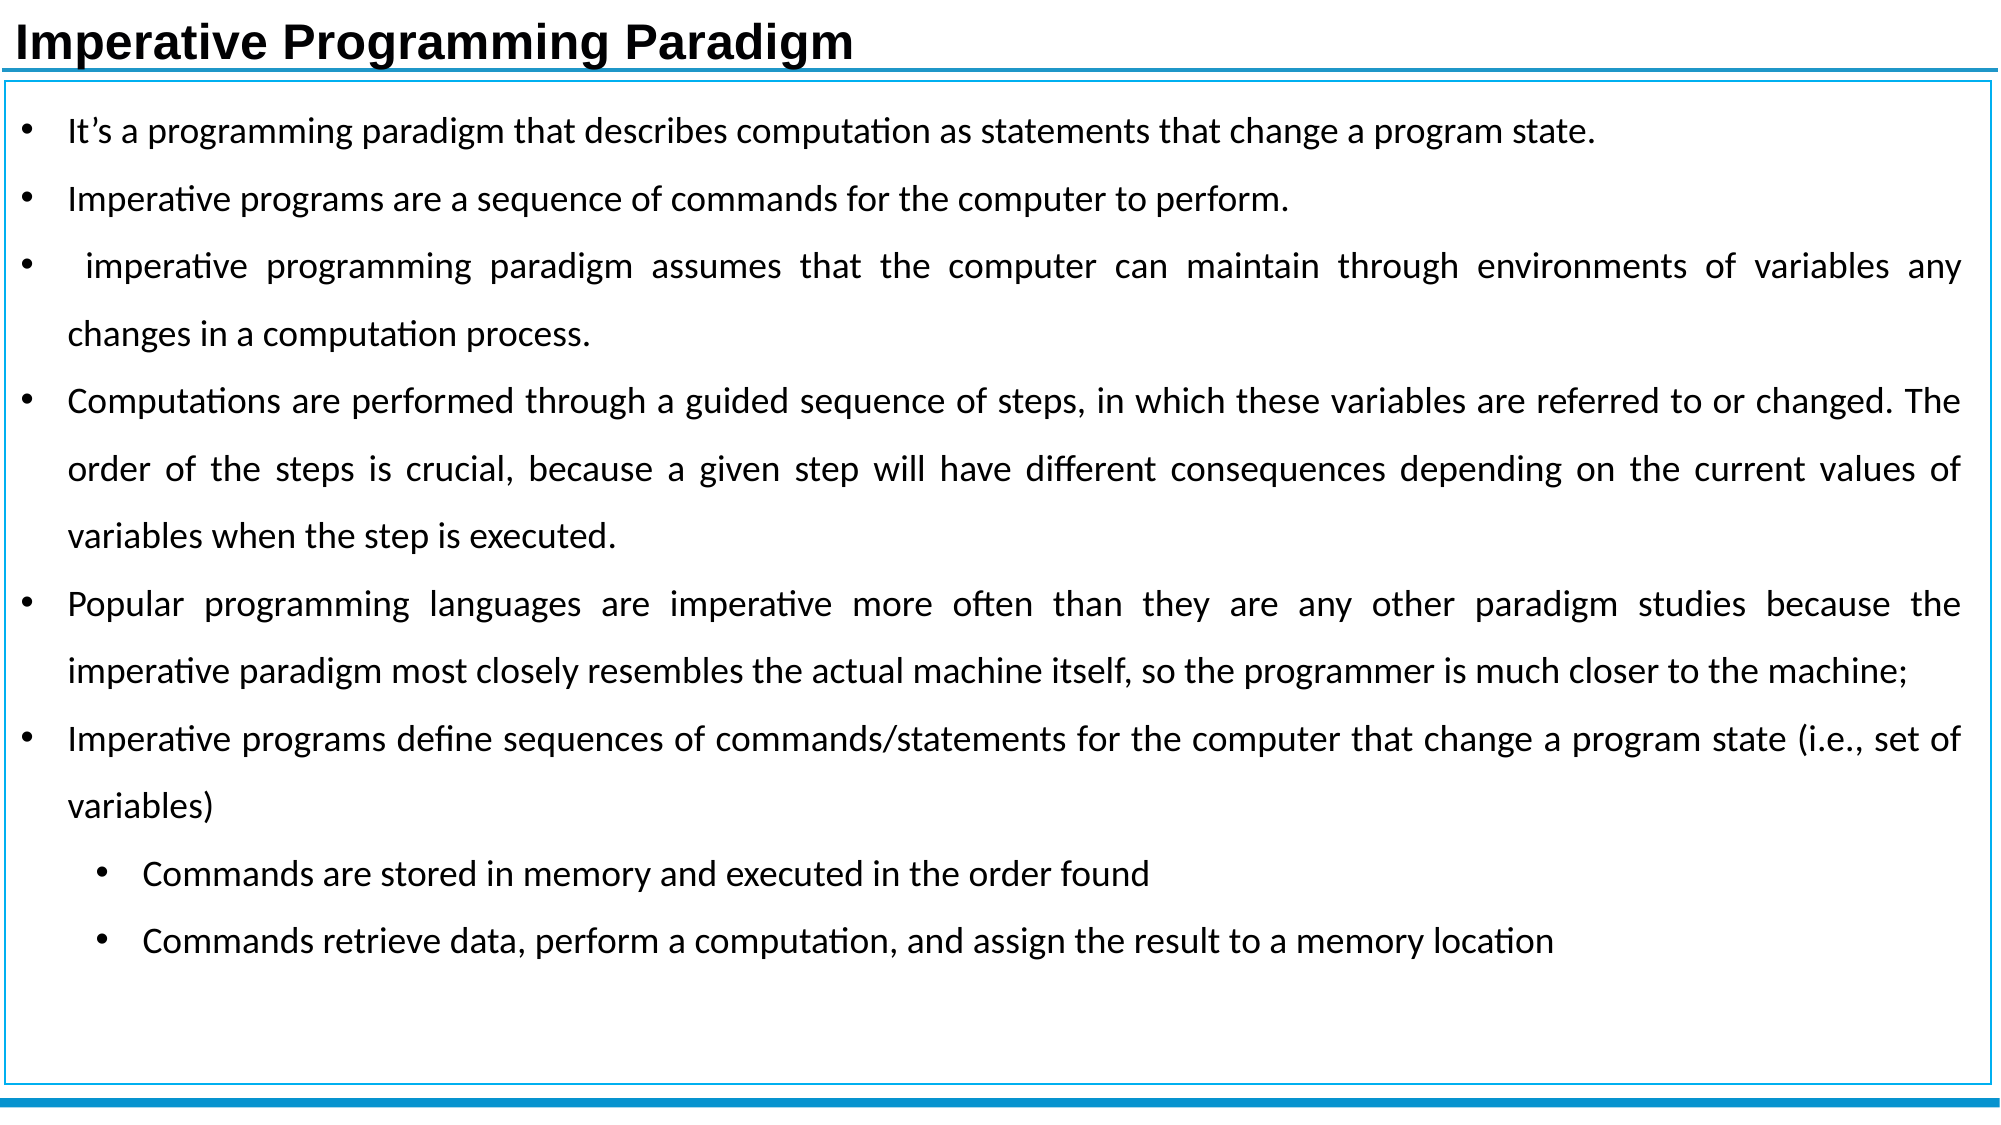

Imperative Programming Paradigm

It’s a programming paradigm that describes computation as statements that change a program state.
Imperative programs are a sequence of commands for the computer to perform.
 imperative programming paradigm assumes that the computer can maintain through environments of variables any changes in a computation process.
Computations are performed through a guided sequence of steps, in which these variables are referred to or changed. The order of the steps is crucial, because a given step will have different consequences depending on the current values of variables when the step is executed.
Popular programming languages are imperative more often than they are any other paradigm studies because the imperative paradigm most closely resembles the actual machine itself, so the programmer is much closer to the machine;
Imperative programs define sequences of commands/statements for the computer that change a program state (i.e., set of variables)
Commands are stored in memory and executed in the order found
Commands retrieve data, perform a computation, and assign the result to a memory location